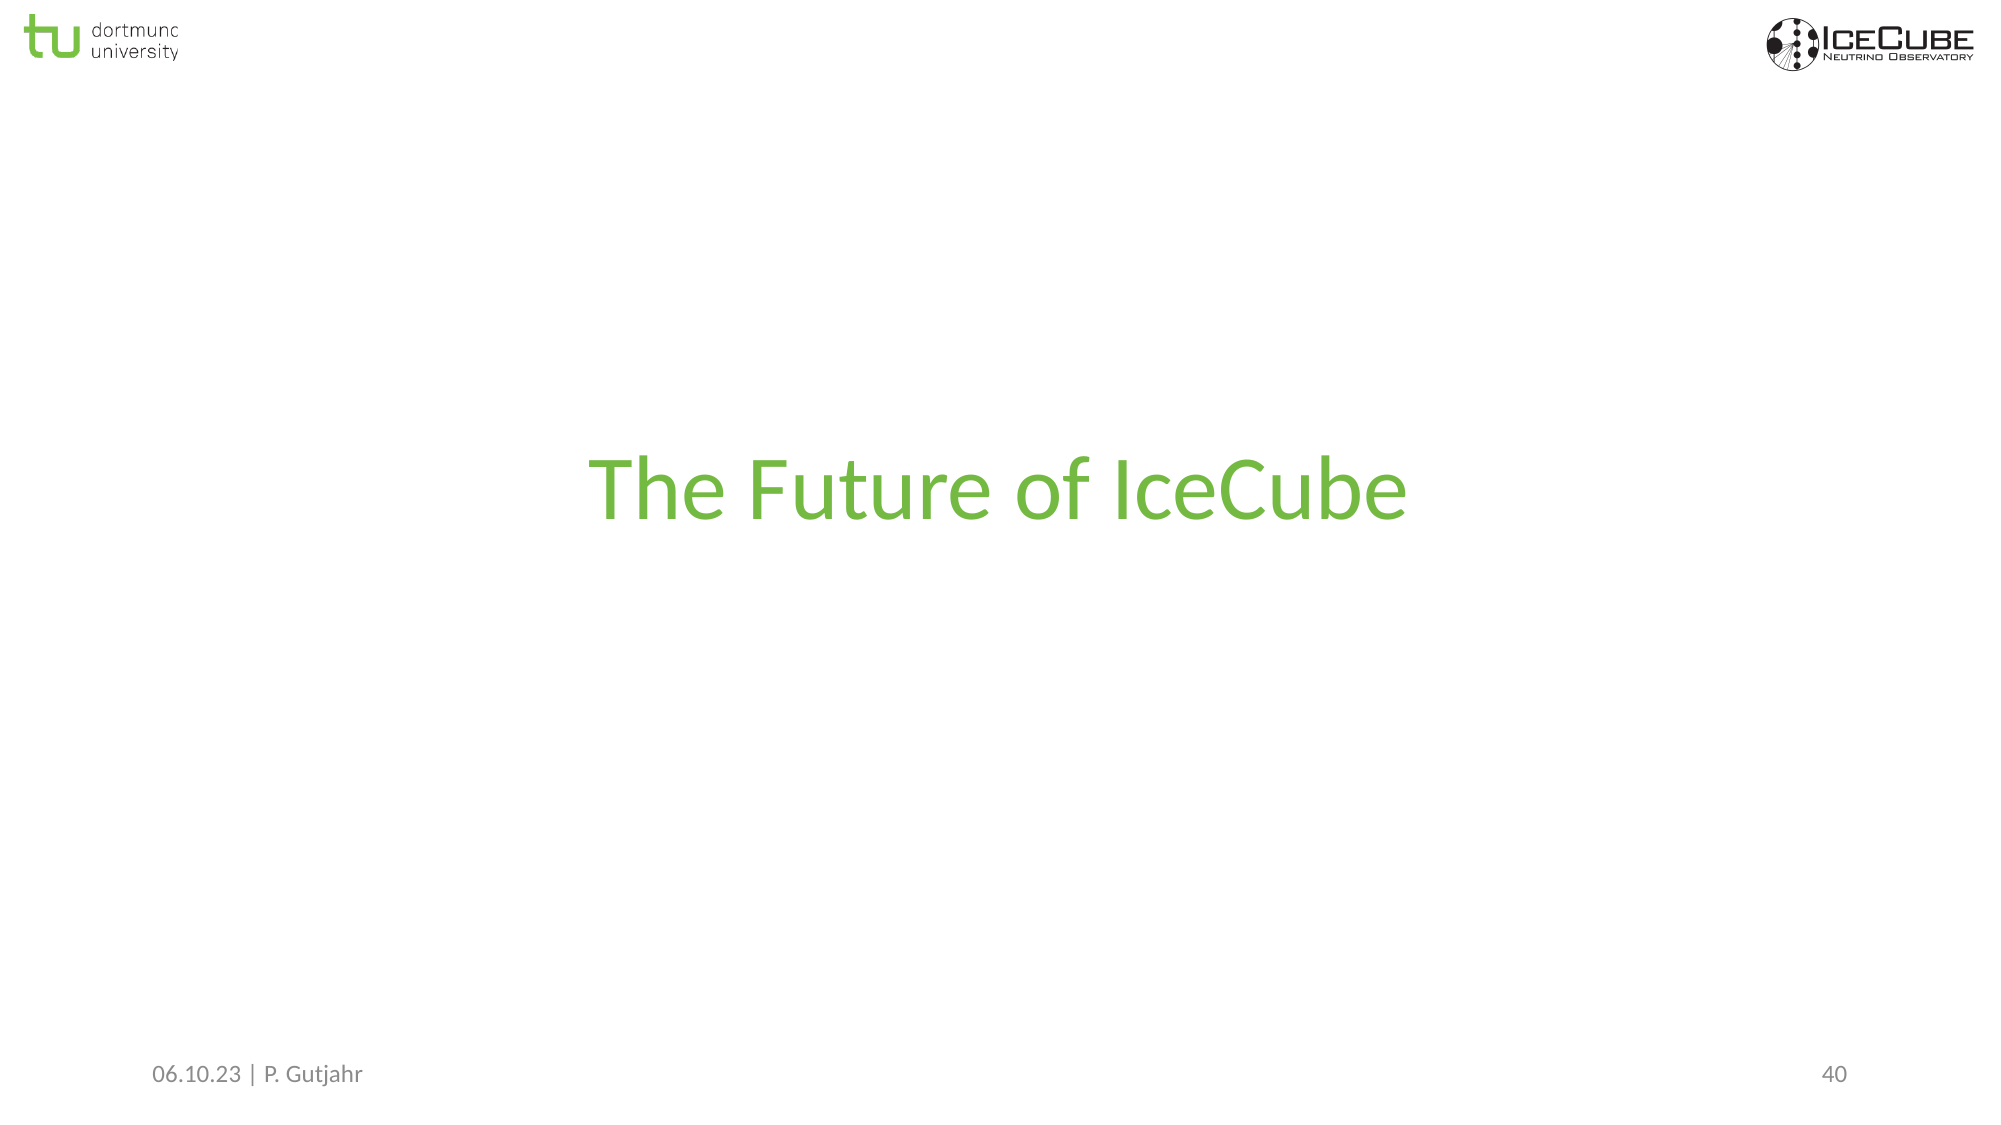

# The Future of IceCube
06.10.23 | P. Gutjahr
40